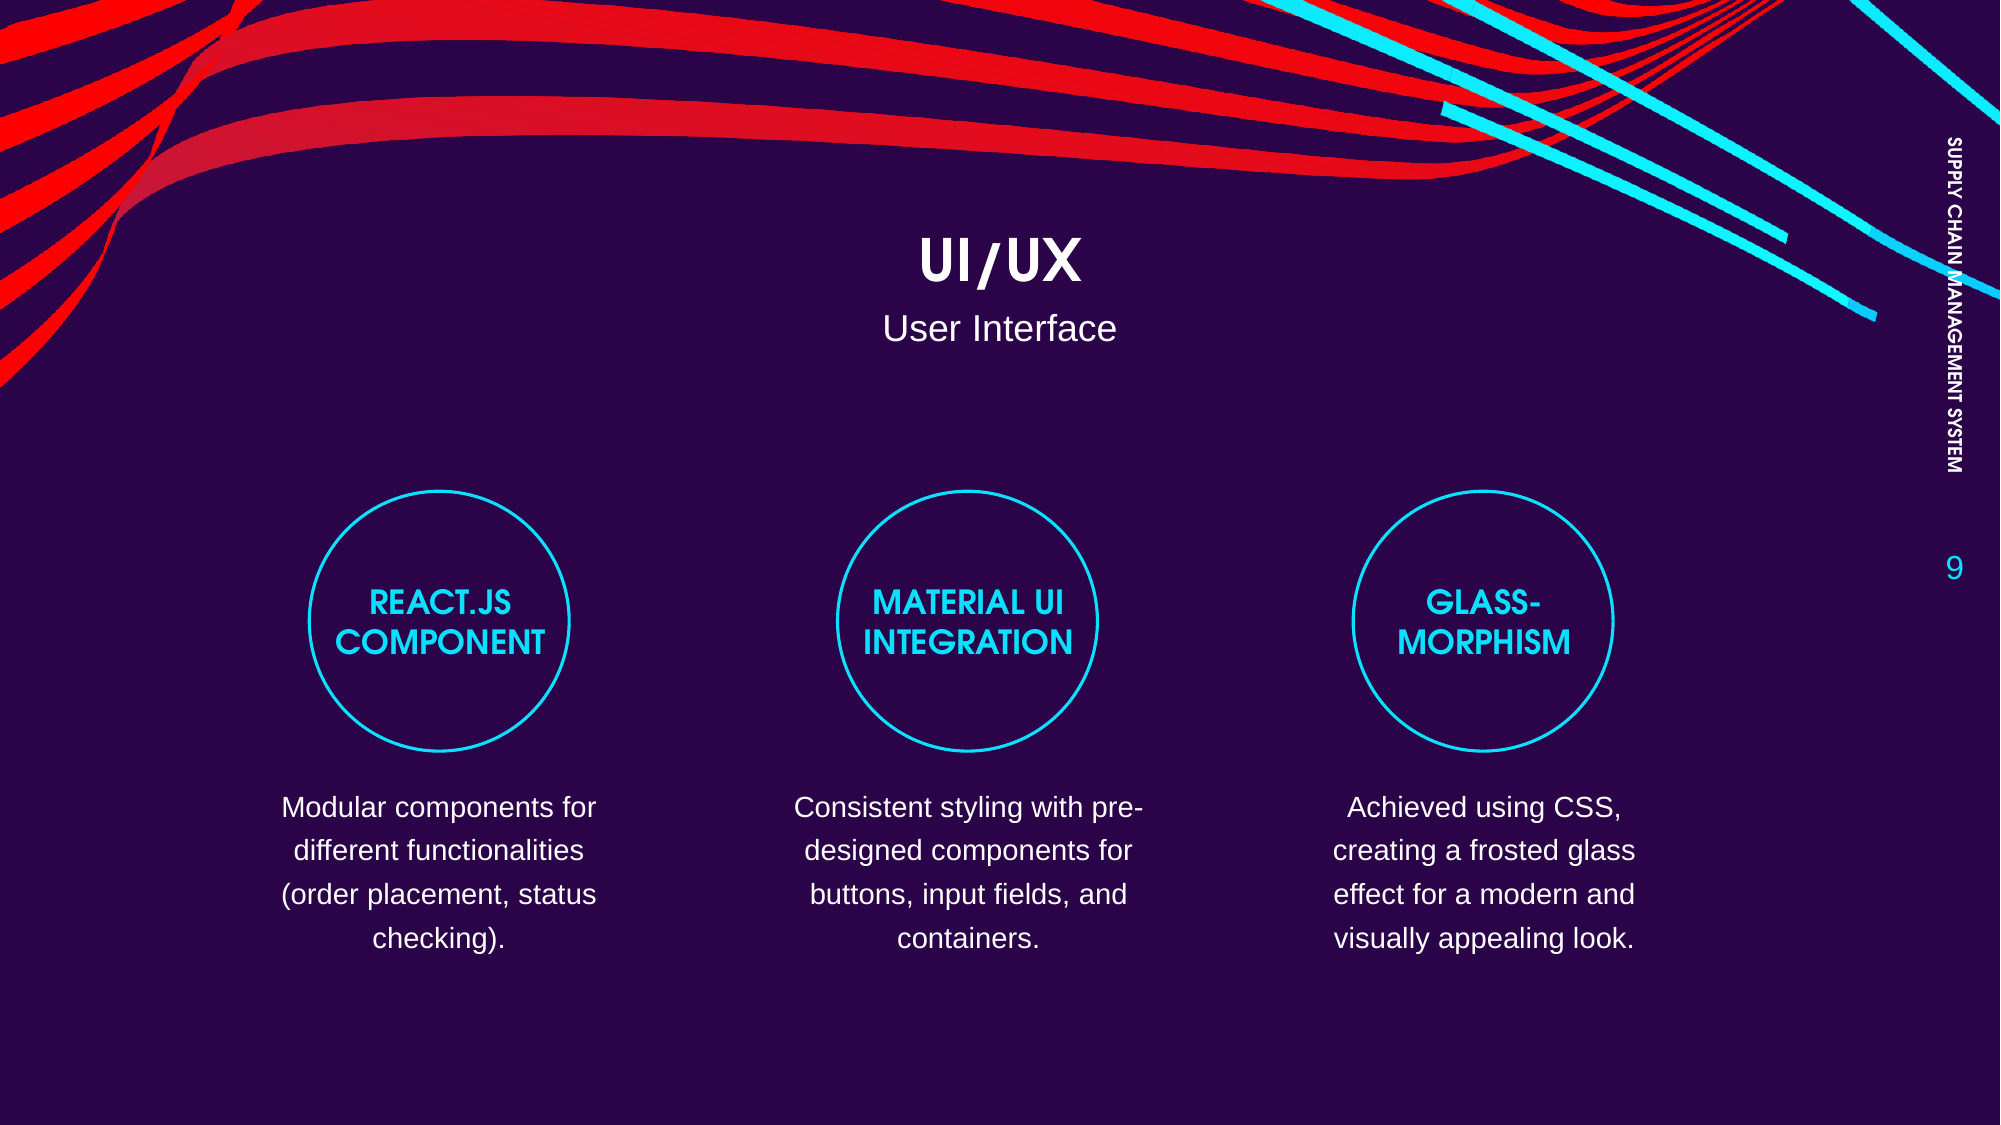

# UI/UX
SUPPLY CHAIN MANAGEMENT SYSTEM
User Interface

9
REACT.JS COMPONENT
MATERIAL UI INTEGRATION
GLASS-MORPHISM
Modular components for different functionalities (order placement, status checking).
Achieved using CSS, creating a frosted glass effect for a modern and visually appealing look.
Consistent styling with pre-designed components for buttons, input fields, and containers.